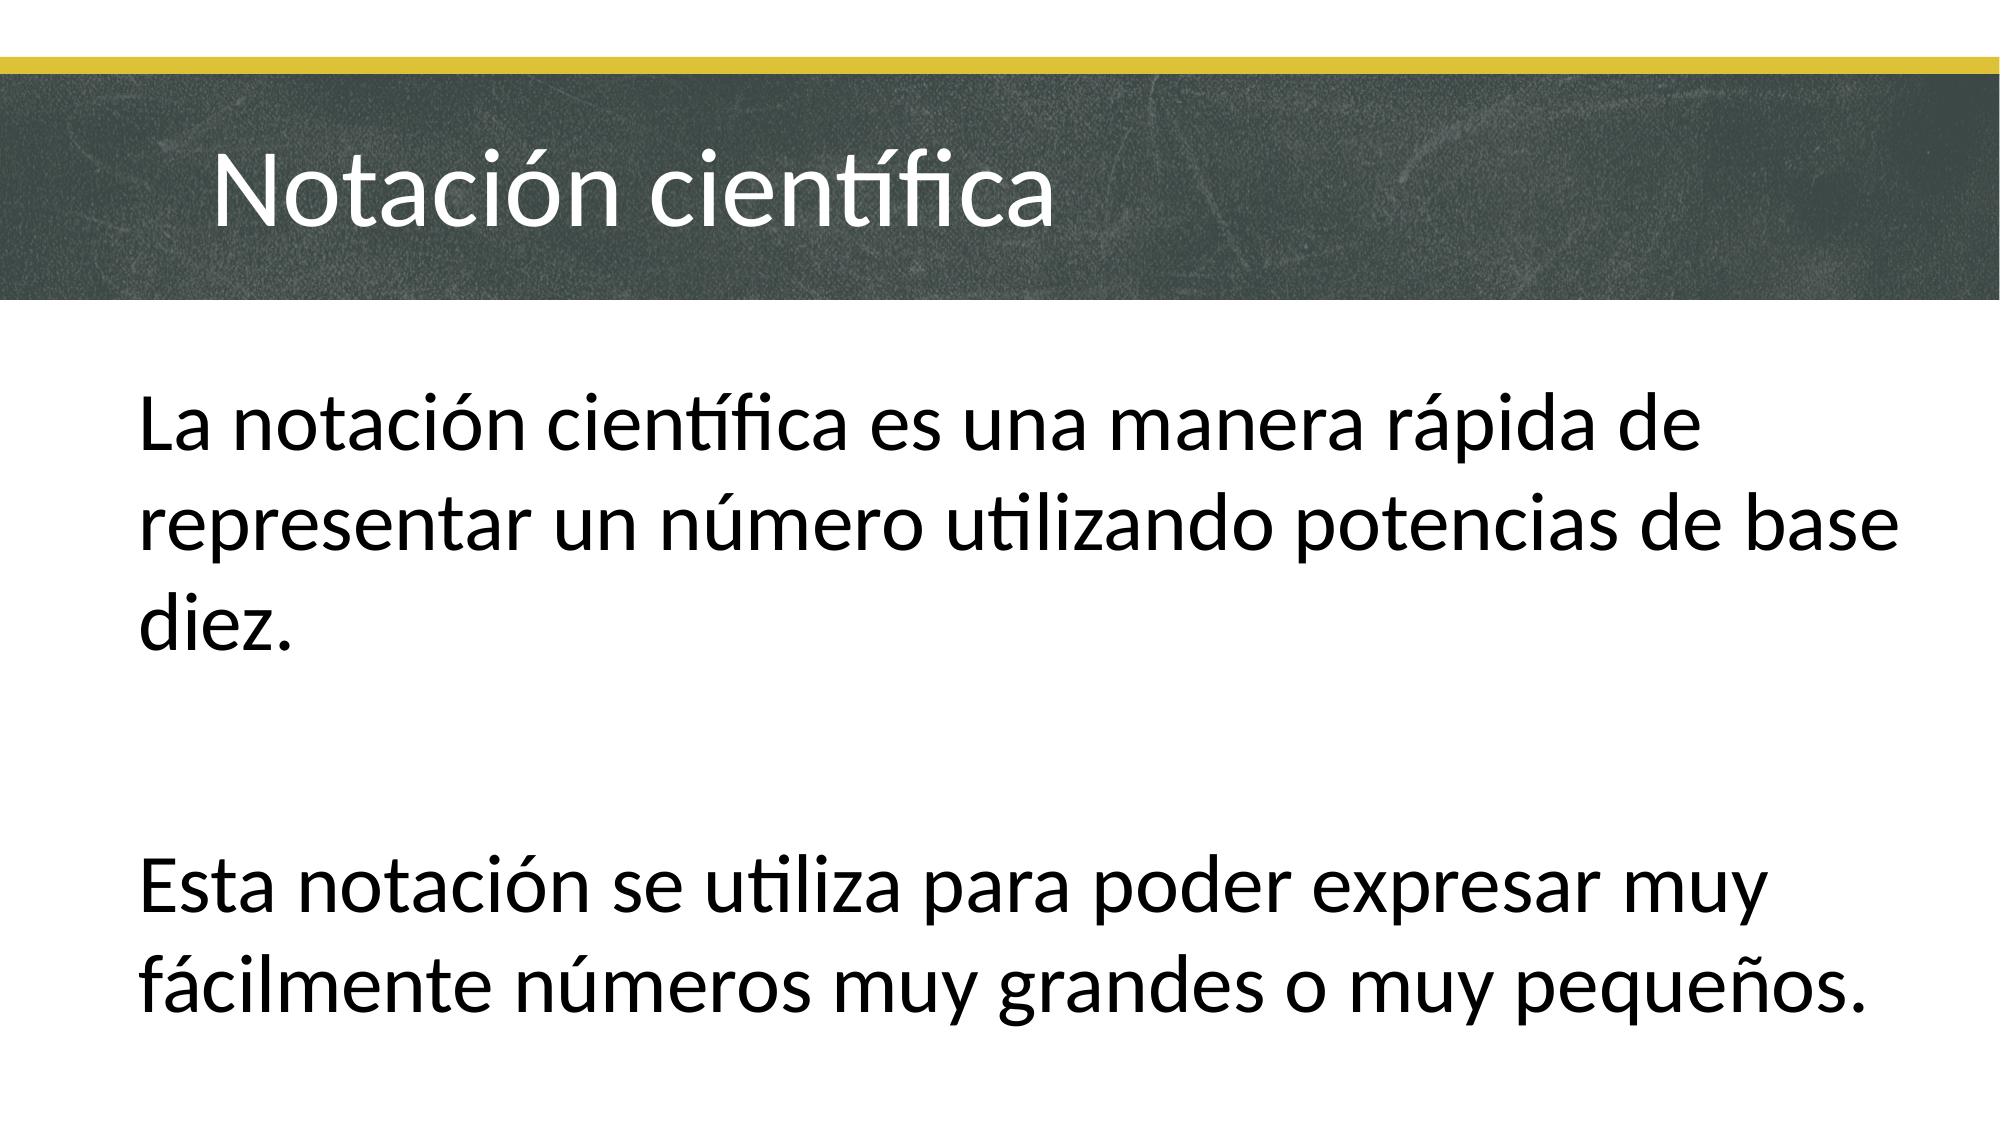

Notación científica
La notación científica es una manera rápida de representar un número utilizando potencias de base diez.

Esta notación se utiliza para poder expresar muy fácilmente números muy grandes o muy pequeños.